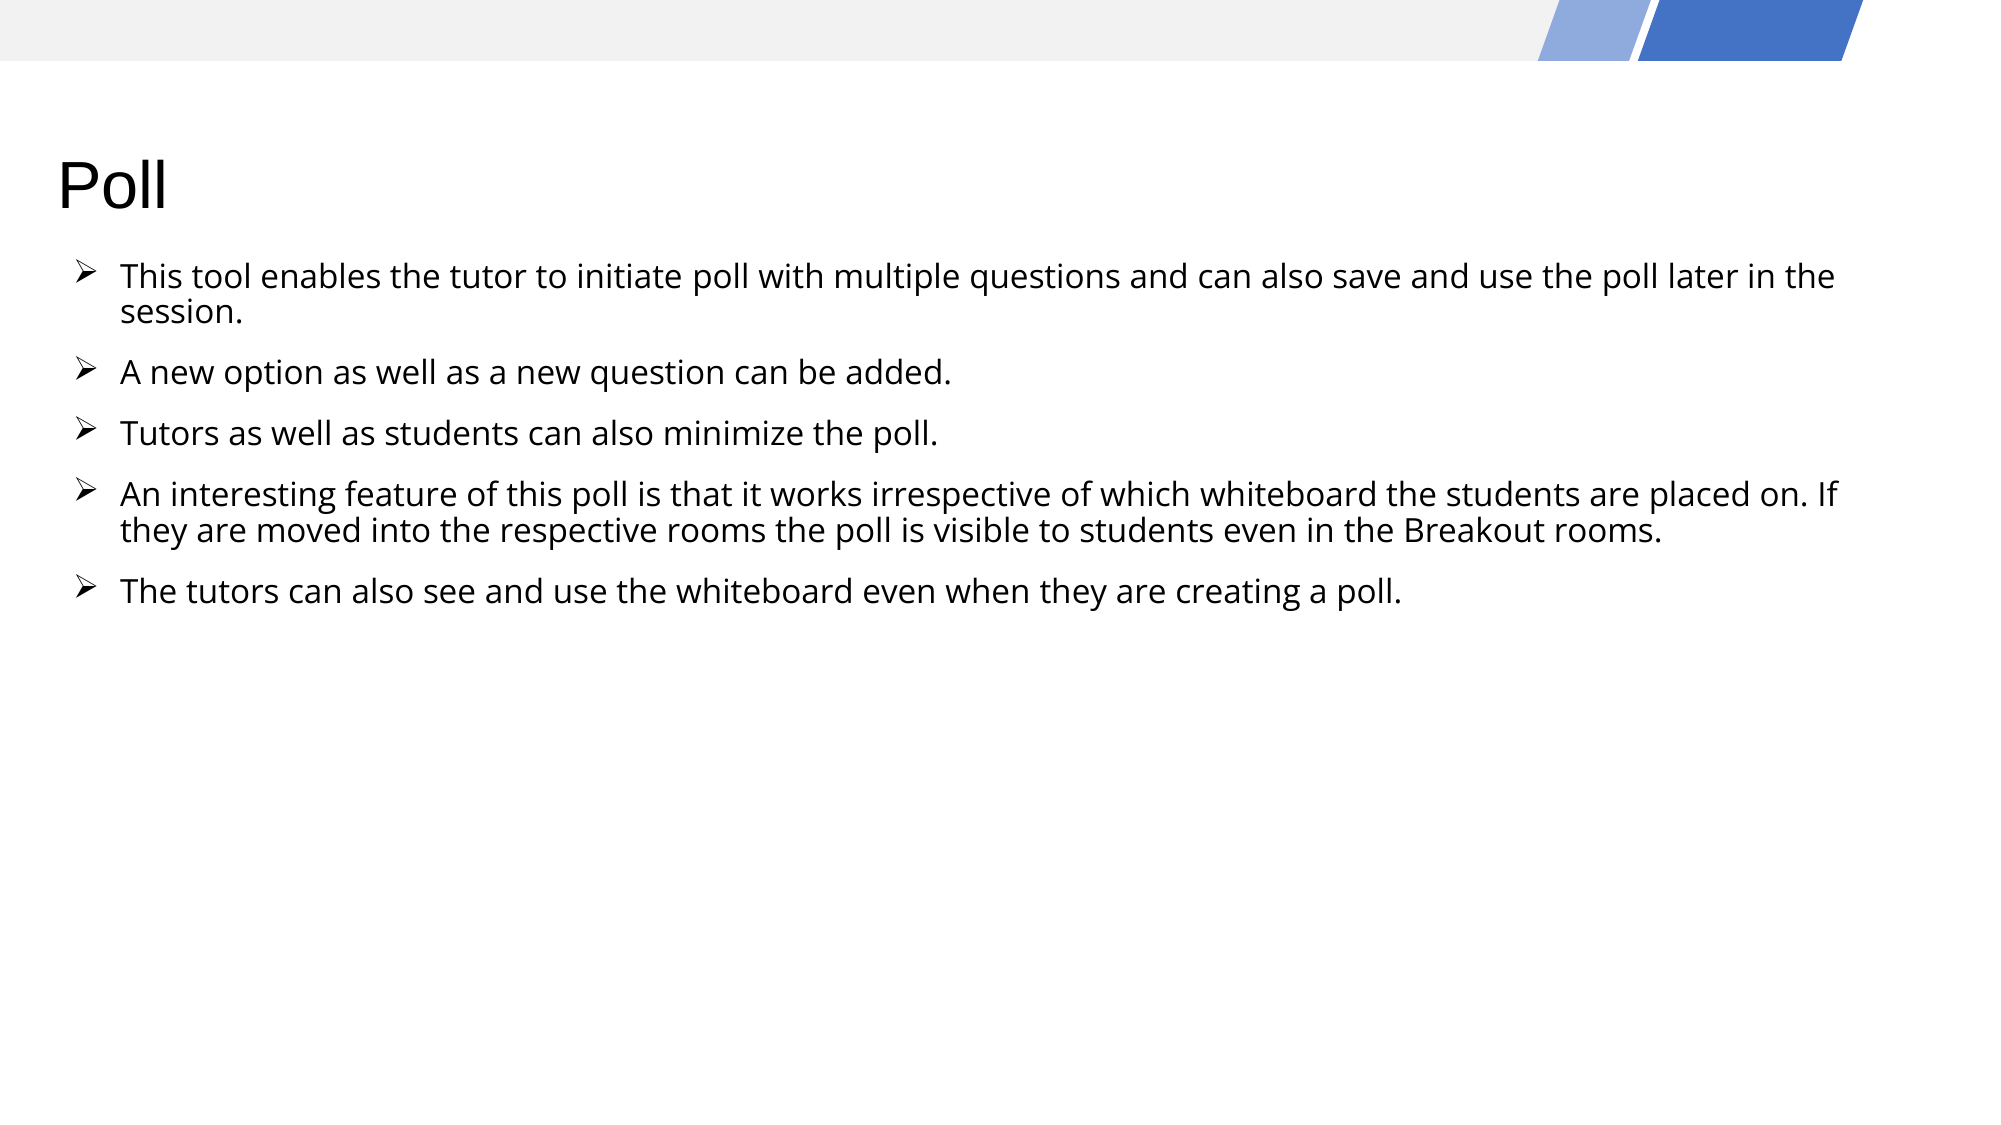

# Poll
This tool enables the tutor to initiate ﻿poll with multiple questions and can also save and use the poll later in the session.
A new option as well as a new question can be added.
Tutors as well as students can also minimize the poll.
An interesting feature of this poll is that it works irrespective of which whiteboard the students are placed on. If they are moved into the respective rooms the poll is visible to students even in the Breakout rooms.
The tutors can also see and use the whiteboard even when they are creating a poll.